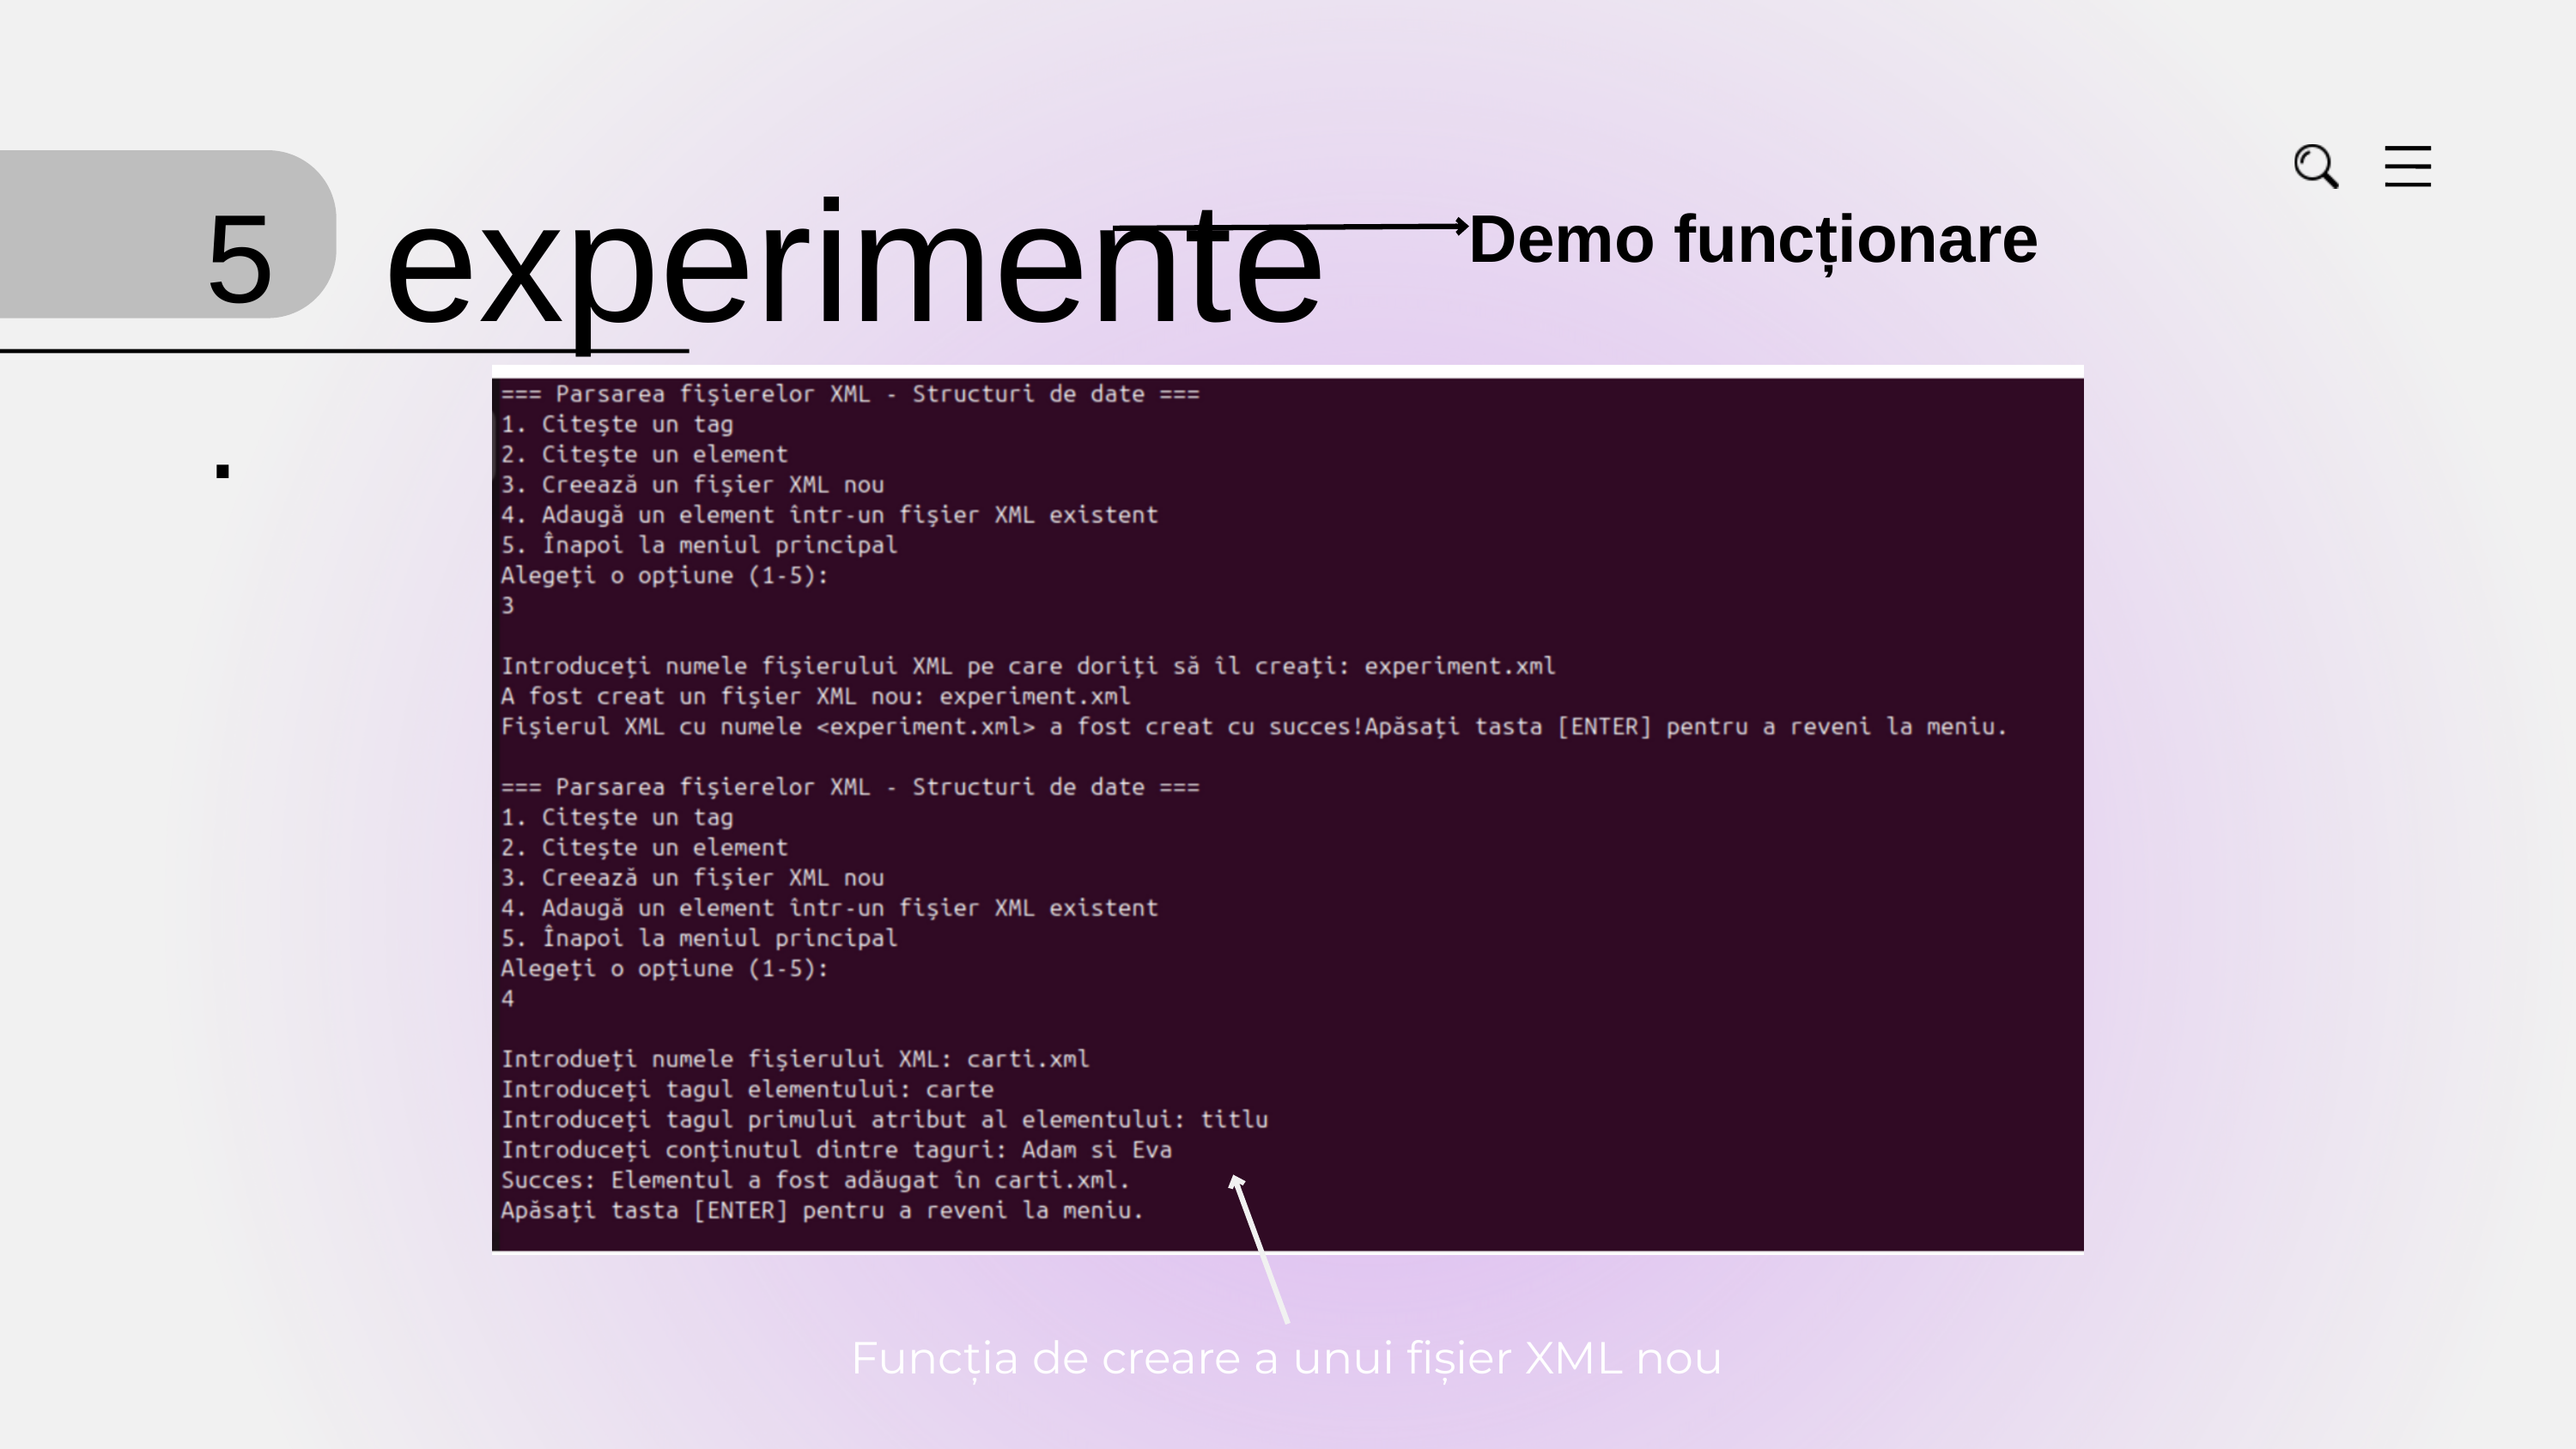

experimente

5.

Demo funcționare

Funcția de creare a unui fișier XML nou